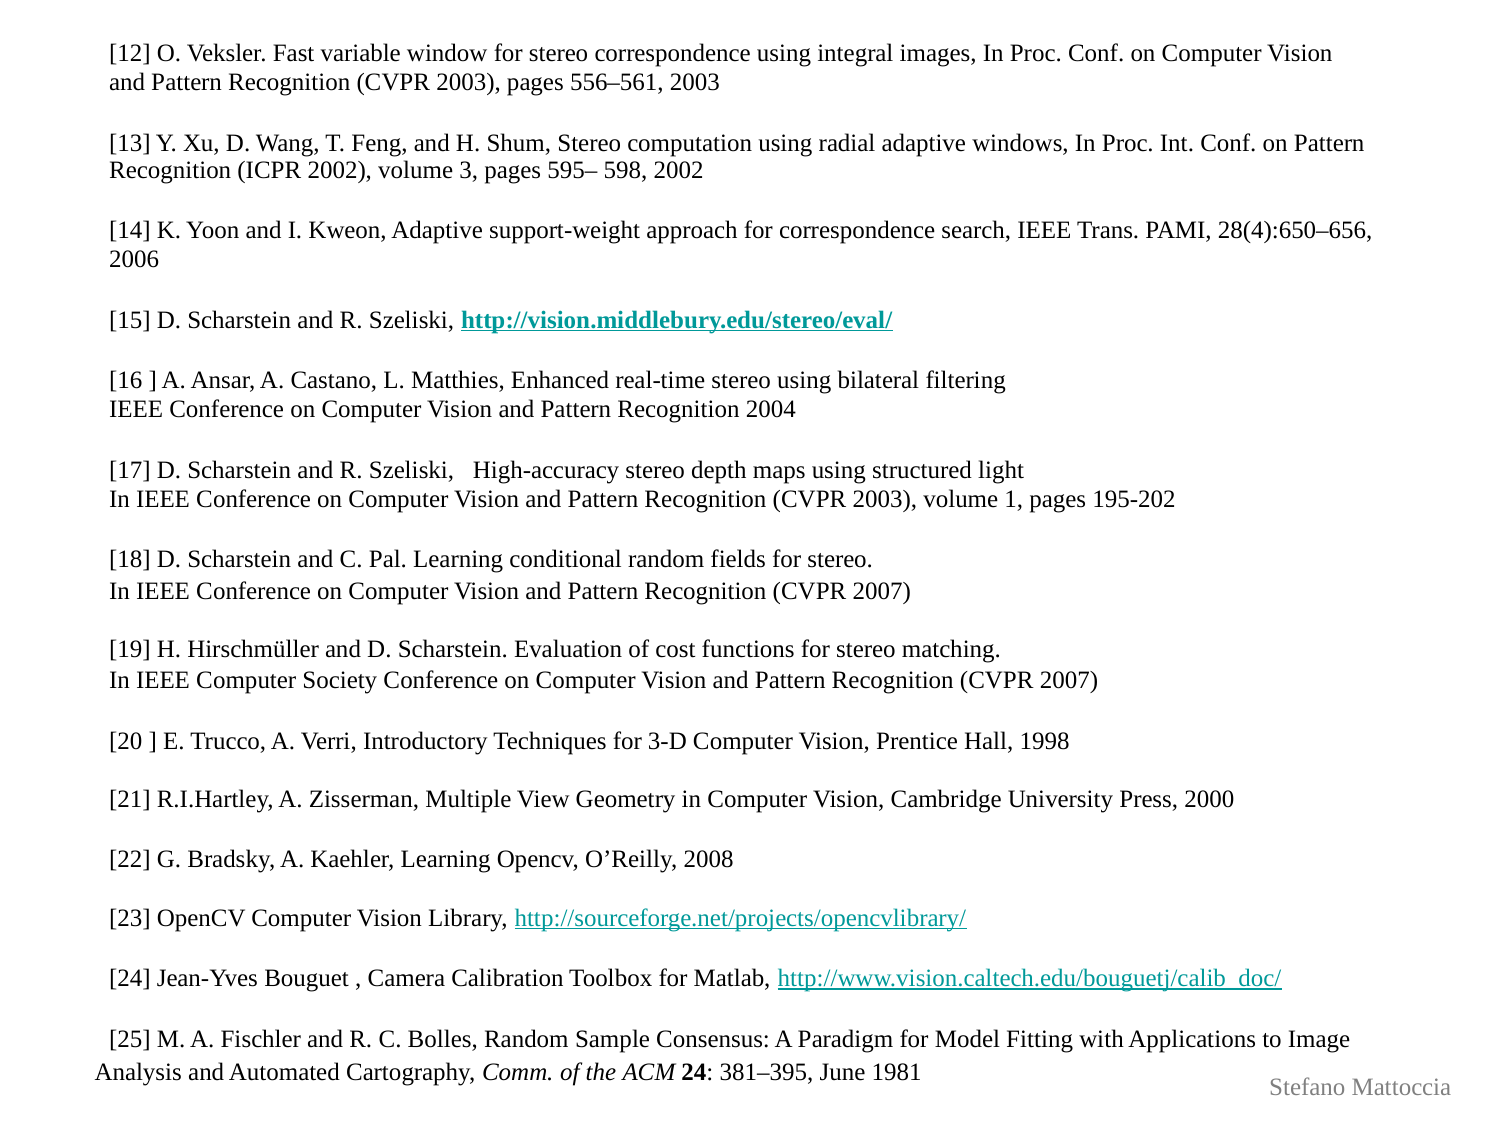

[12] O. Veksler. Fast variable window for stereo correspondence using integral images, In Proc. Conf. on Computer Vision
and Pattern Recognition (CVPR 2003), pages 556–561, 2003

[13] Y. Xu, D. Wang, T. Feng, and H. Shum, Stereo computation using radial adaptive windows, In Proc. Int. Conf. on Pattern
Recognition (ICPR 2002), volume 3, pages 595– 598, 2002

[14] K. Yoon and I. Kweon, Adaptive support-weight approach for correspondence search, IEEE Trans. PAMI, 28(4):650–656,
2006

[15] D. Scharstein and R. Szeliski, http://vision.middlebury.edu/stereo/eval/

[16 ] A. Ansar, A. Castano, L. Matthies, Enhanced real-time stereo using bilateral filtering
IEEE Conference on Computer Vision and Pattern Recognition 2004

[17] D. Scharstein and R. Szeliski,   High-accuracy stereo depth maps using structured light
In IEEE Conference on Computer Vision and Pattern Recognition (CVPR 2003), volume 1, pages 195-202

[18] D. Scharstein and C. Pal. Learning conditional random fields for stereo.
In IEEE Conference on Computer Vision and Pattern Recognition (CVPR 2007)

[19] H. Hirschmüller and D. Scharstein. Evaluation of cost functions for stereo matching.
In IEEE Computer Society Conference on Computer Vision and Pattern Recognition (CVPR 2007)

[20 ] E. Trucco, A. Verri, Introductory Techniques for 3-D Computer Vision, Prentice Hall, 1998

[21] R.I.Hartley, A. Zisserman, Multiple View Geometry in Computer Vision, Cambridge University Press, 2000

[22] G. Bradsky, A. Kaehler, Learning Opencv, O’Reilly, 2008

[23] OpenCV Computer Vision Library, http://sourceforge.net/projects/opencvlibrary/

[24] Jean-Yves Bouguet , Camera Calibration Toolbox for Matlab, http://www.vision.caltech.edu/bouguetj/calib_doc/

[25] M. A. Fischler and R. C. Bolles, Random Sample Consensus: A Paradigm for Model Fitting with Applications to Image
Analysis and Automated Cartography, Comm. of the ACM 24: 381–395, June 1981
Stefano Mattoccia